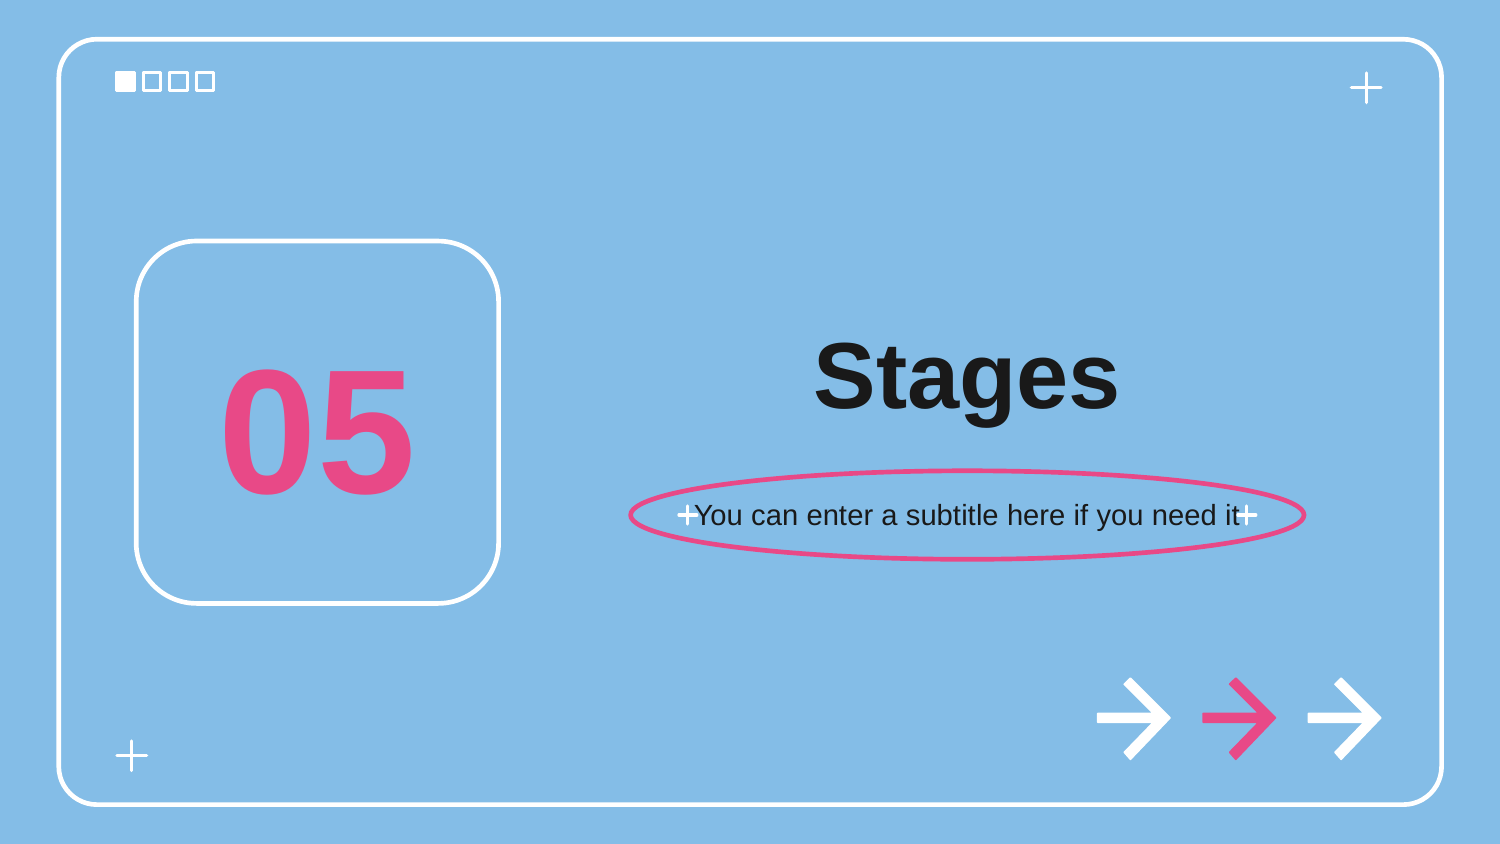

05
Stages

You can enter a subtitle here if you need it